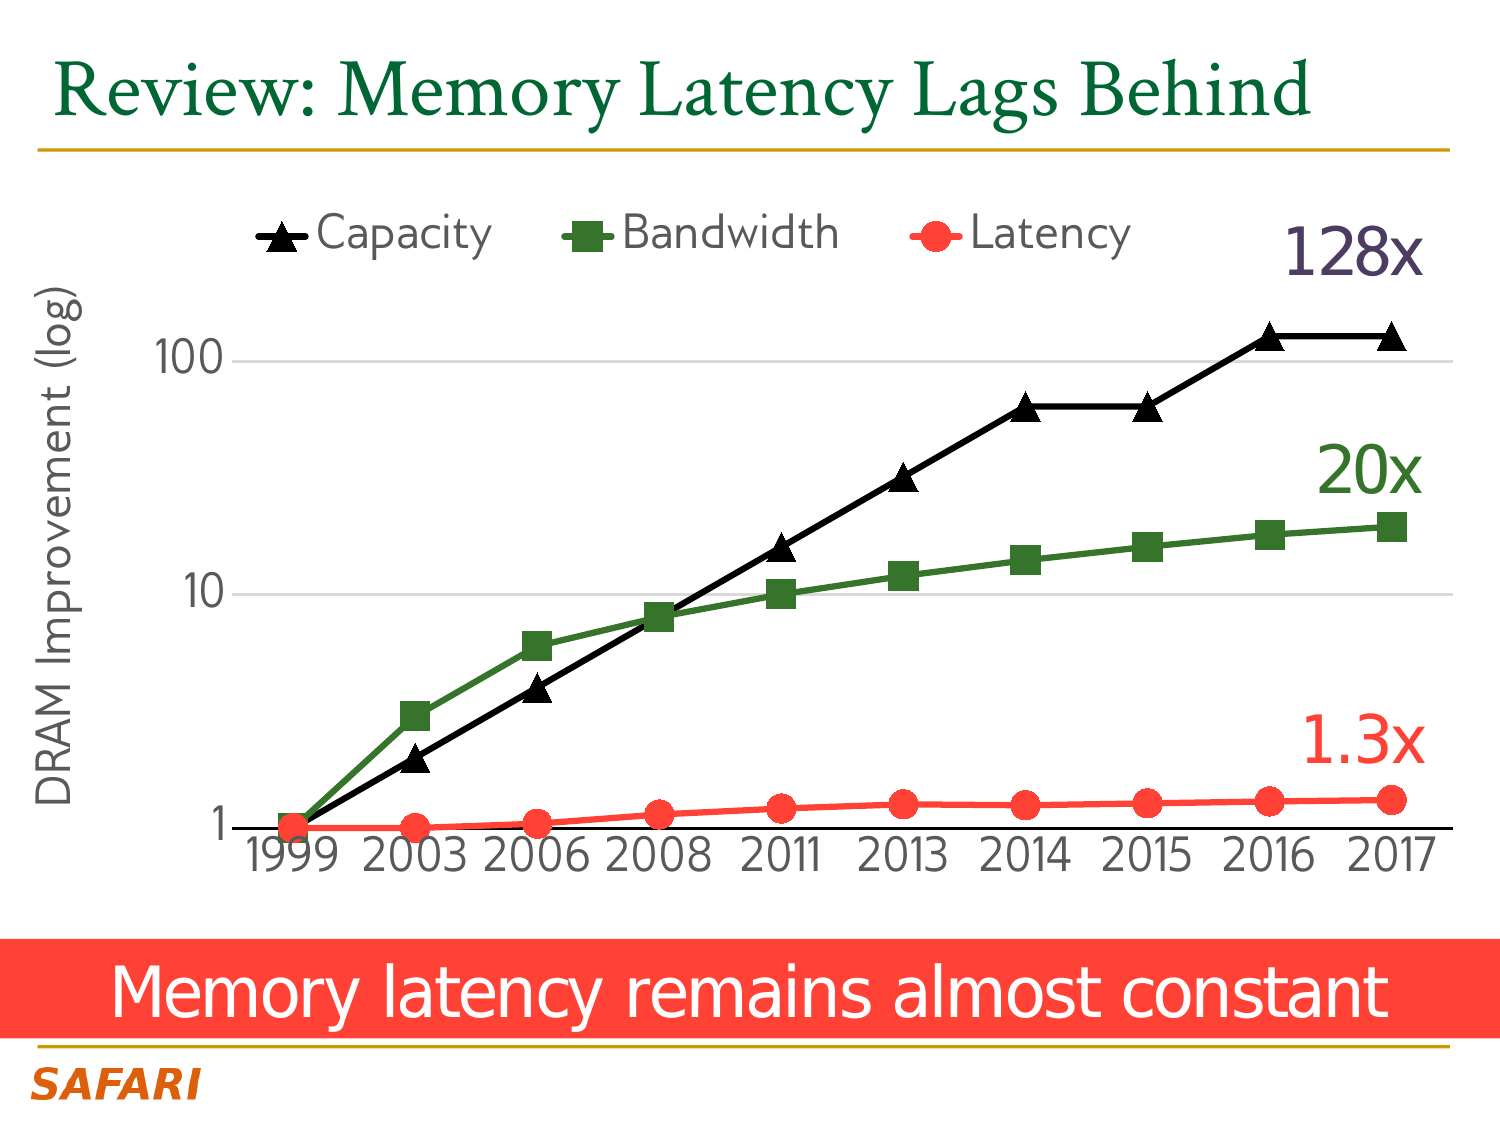

# Review: Memory Latency Lags Behind

### Chart

| Category | Capacity | Bandwidth | Latency |
|---|---|---|---|
| 1999 | 1.0 | 1.0 | 1.0 |
| 2003 | 2.0 | 3.007518796992481 | 1.0 |
| 2006 | 4.0 | 6.015037593984962 | 1.043478260869565 |
| 2008 | 8.0 | 8.01503759398496 | 1.142857142857143 |
| 2011 | 16.0 | 10.02255639097744 | 1.212121212121212 |
| 2013 | 32.0 | 12.03007518796992 | 1.263157894736842 |
| 2014 | 64.0 | 14.03007518796992 | 1.252086811352254 |
| 2015 | 64.0 | 16.03759398496241 | 1.274968125796855 |
| 2016 | 128.0 | 18.04511278195488 | 1.299826689774697 |
| 2017 | 128.0 | 19.54887218045113 | 1.31868131868132 |
128x
20x
1.3x
Memory latency remains almost constant